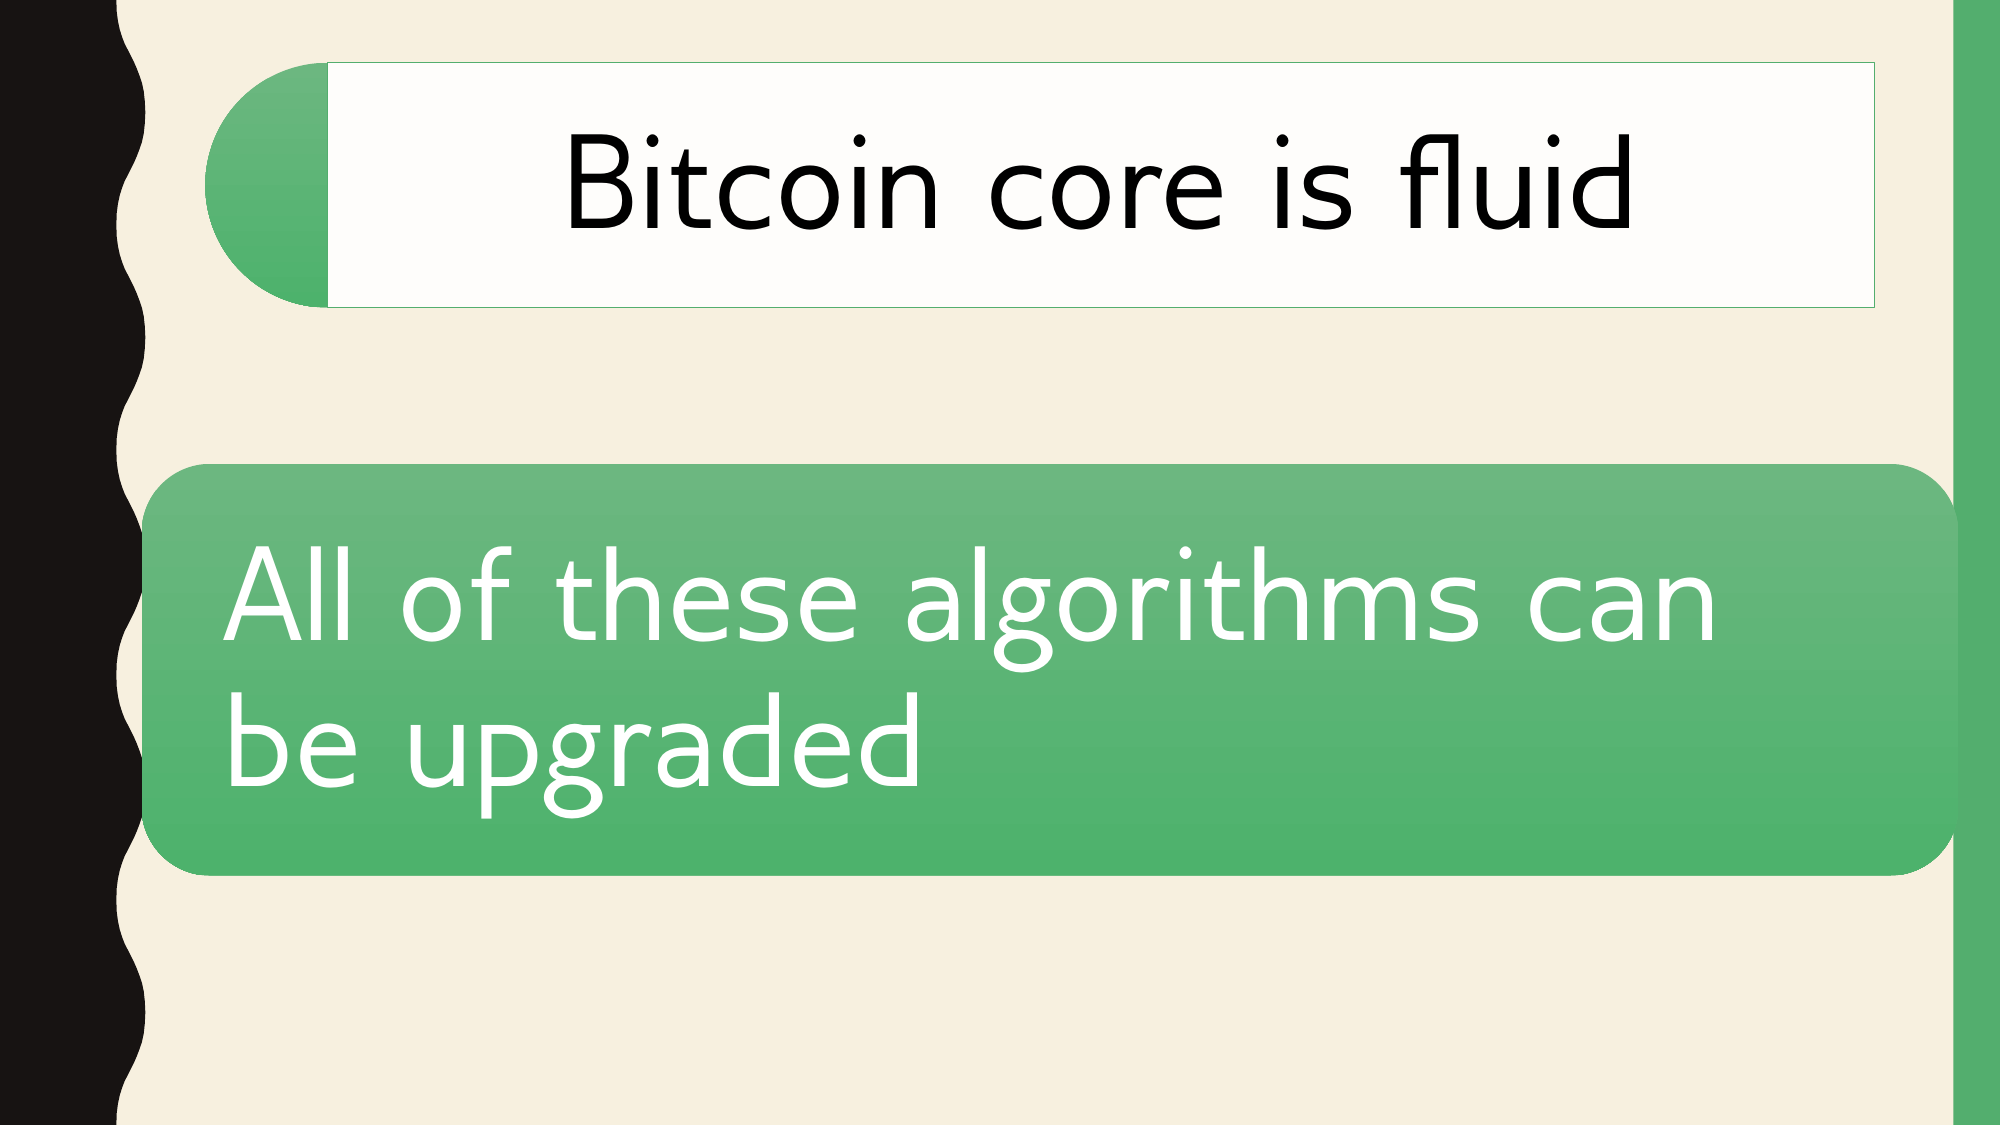

Bitcoin core is fluid
All of these algorithms can be upgraded